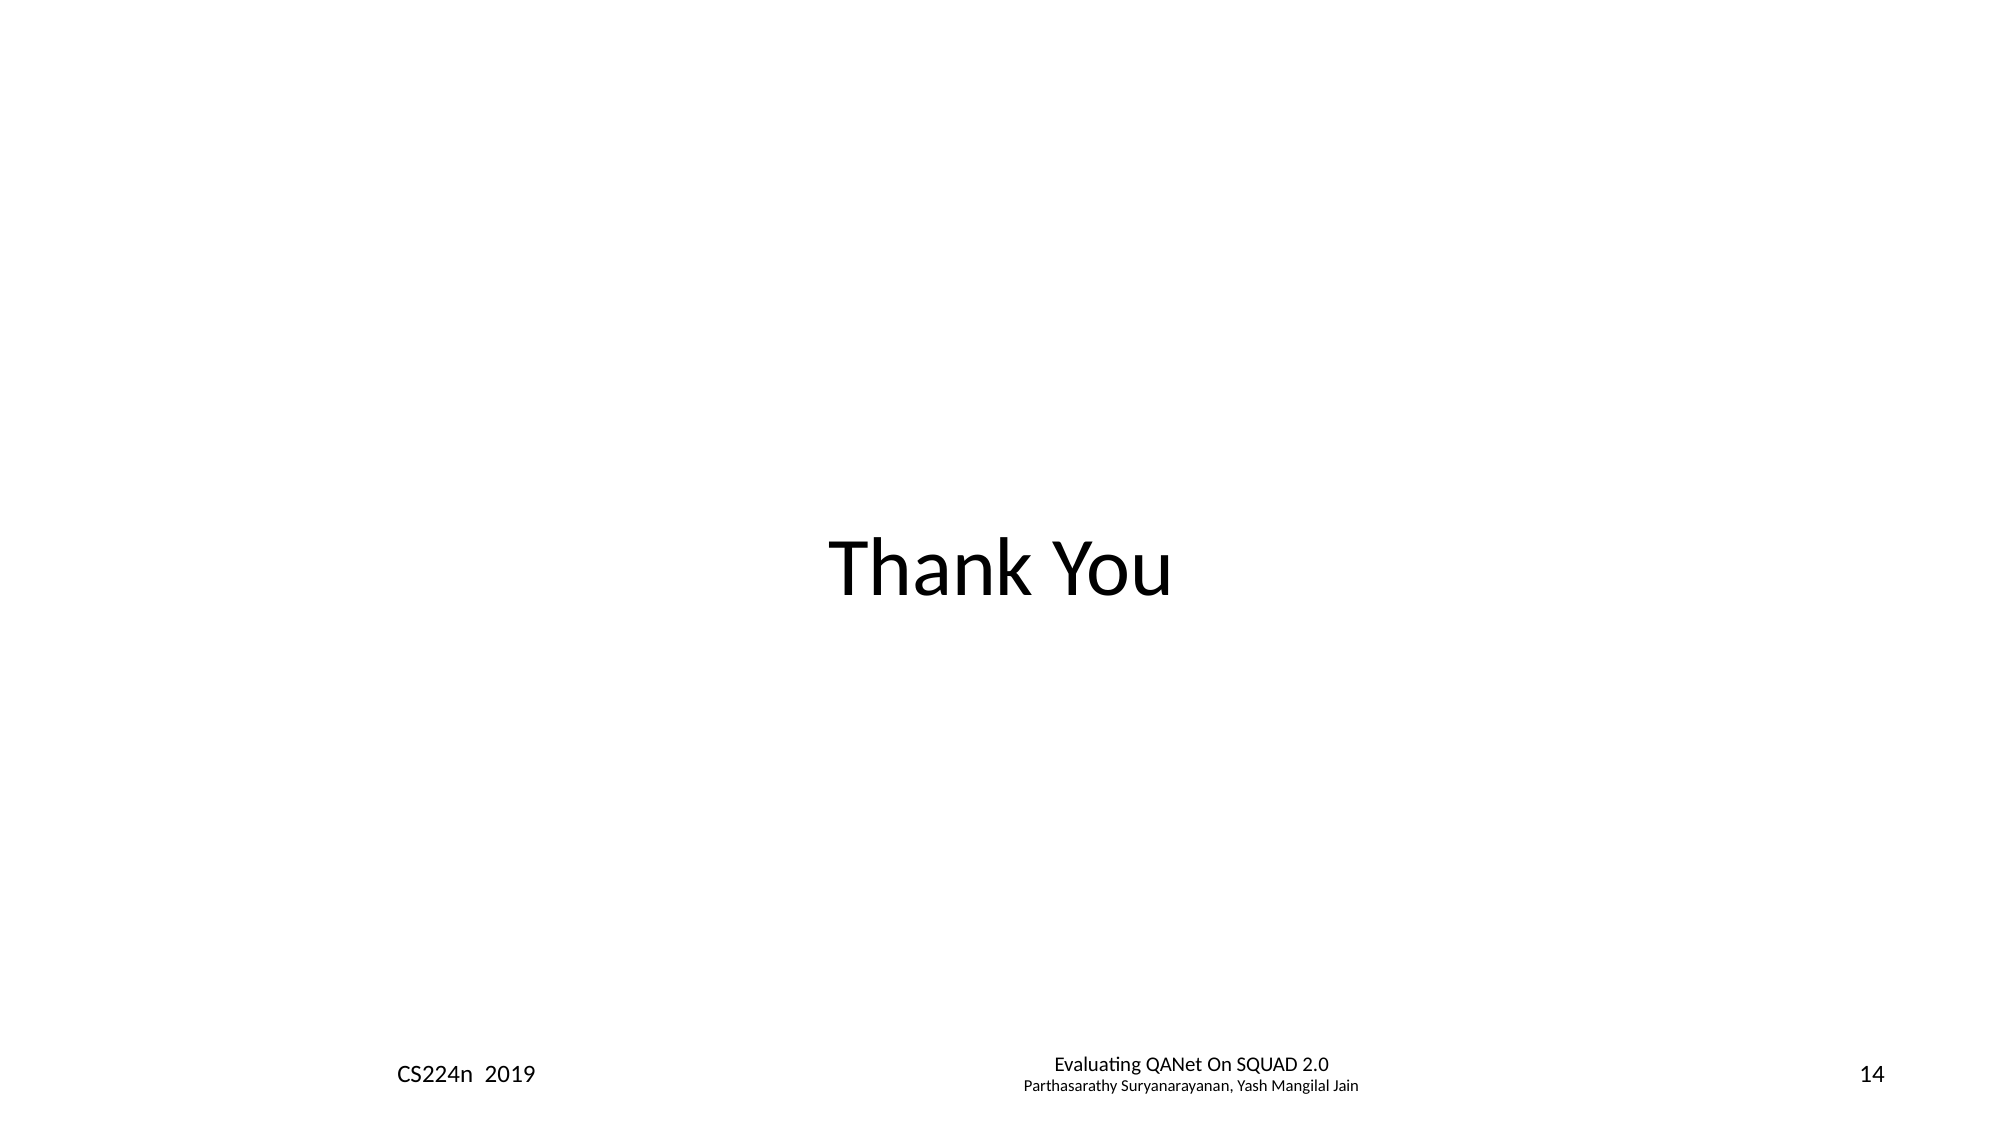

Thank You
CS224n  2019
Evaluating QANet On SQUAD 2.0
Parthasarathy Suryanarayanan, Yash Mangilal Jain

14